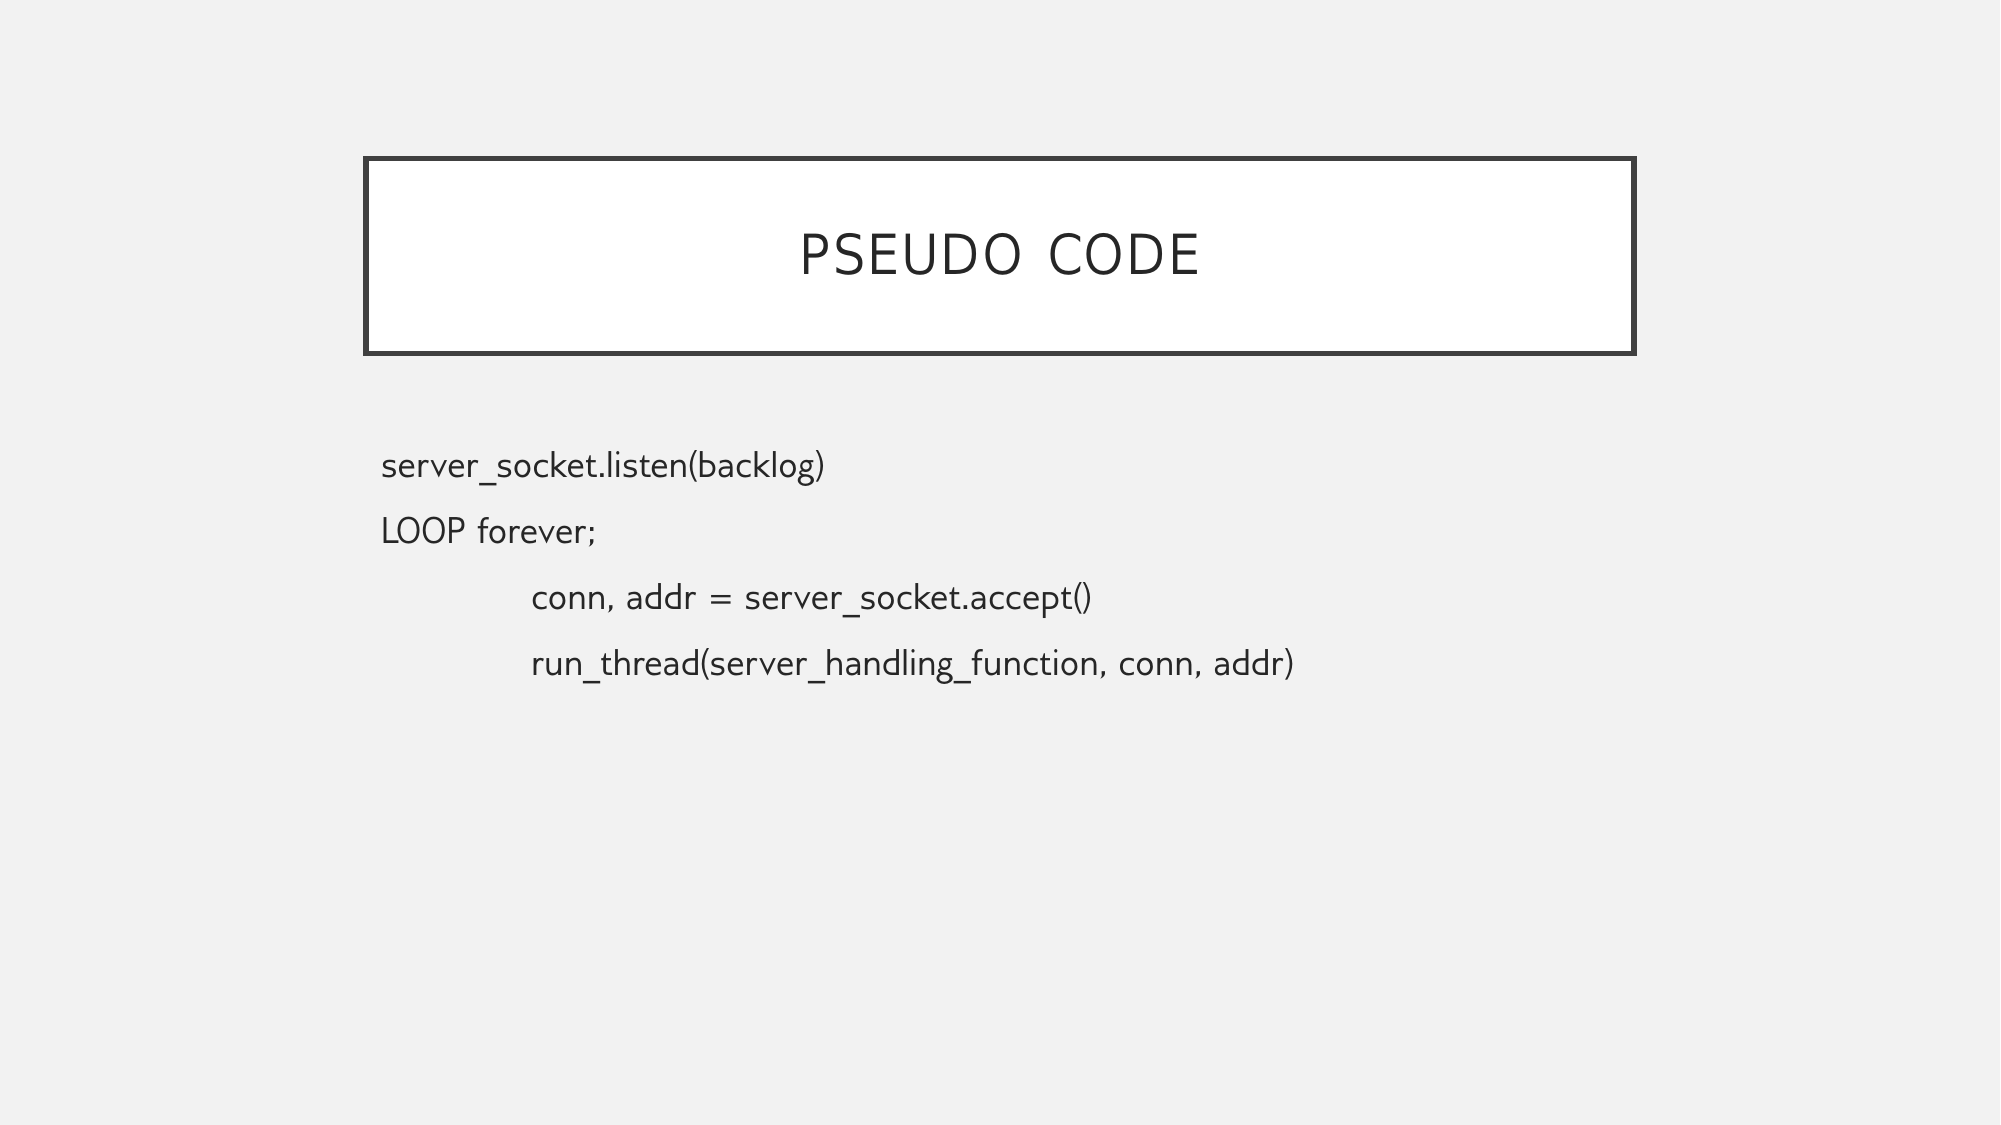

# Pseudo Code
server_socket.listen(backlog)
LOOP forever;
	conn, addr = server_socket.accept()
	run_thread(server_handling_function, conn, addr)